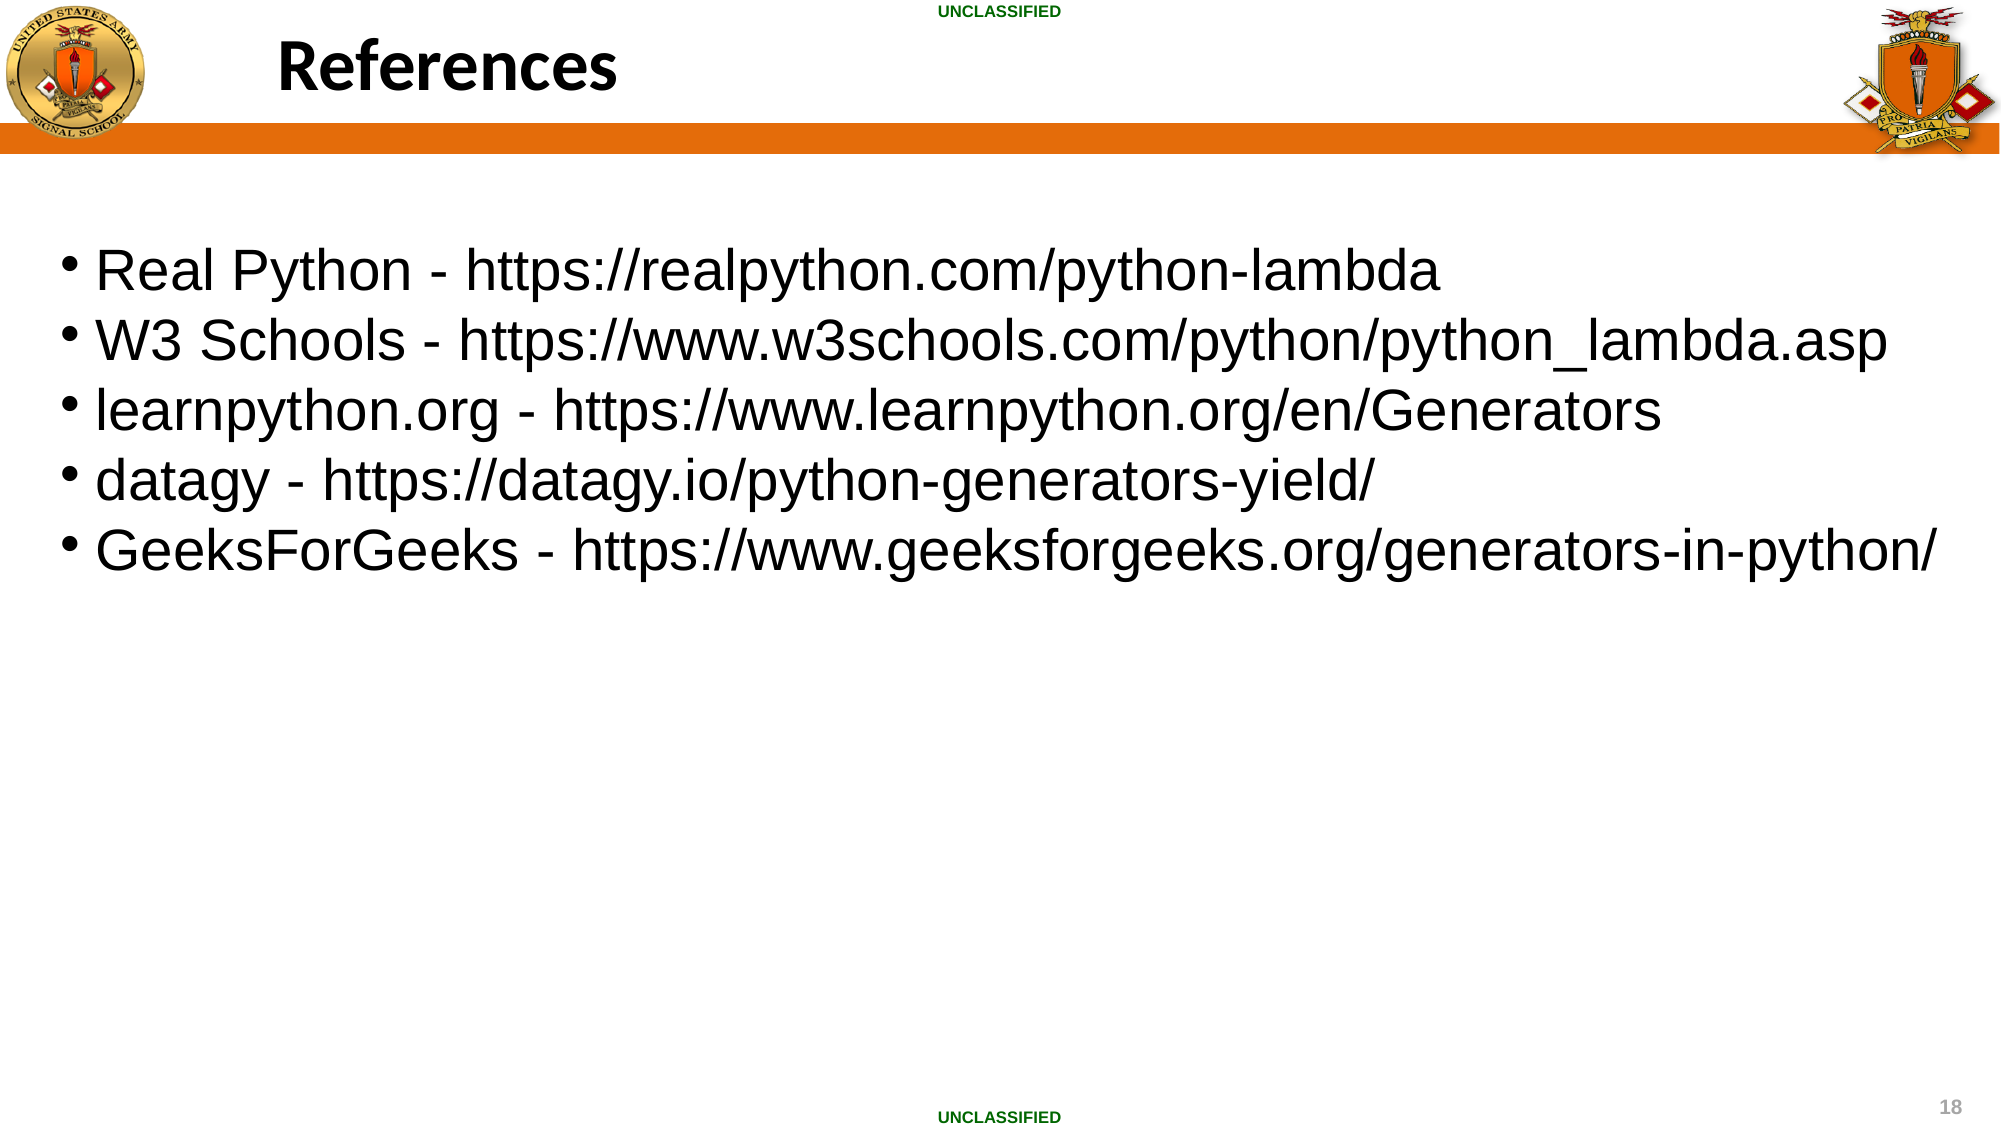

References
Real Python - https://realpython.com/python-lambda
W3 Schools - https://www.w3schools.com/python/python_lambda.asp
learnpython.org - https://www.learnpython.org/en/Generators
datagy - https://datagy.io/python-generators-yield/
GeeksForGeeks - https://www.geeksforgeeks.org/generators-in-python/